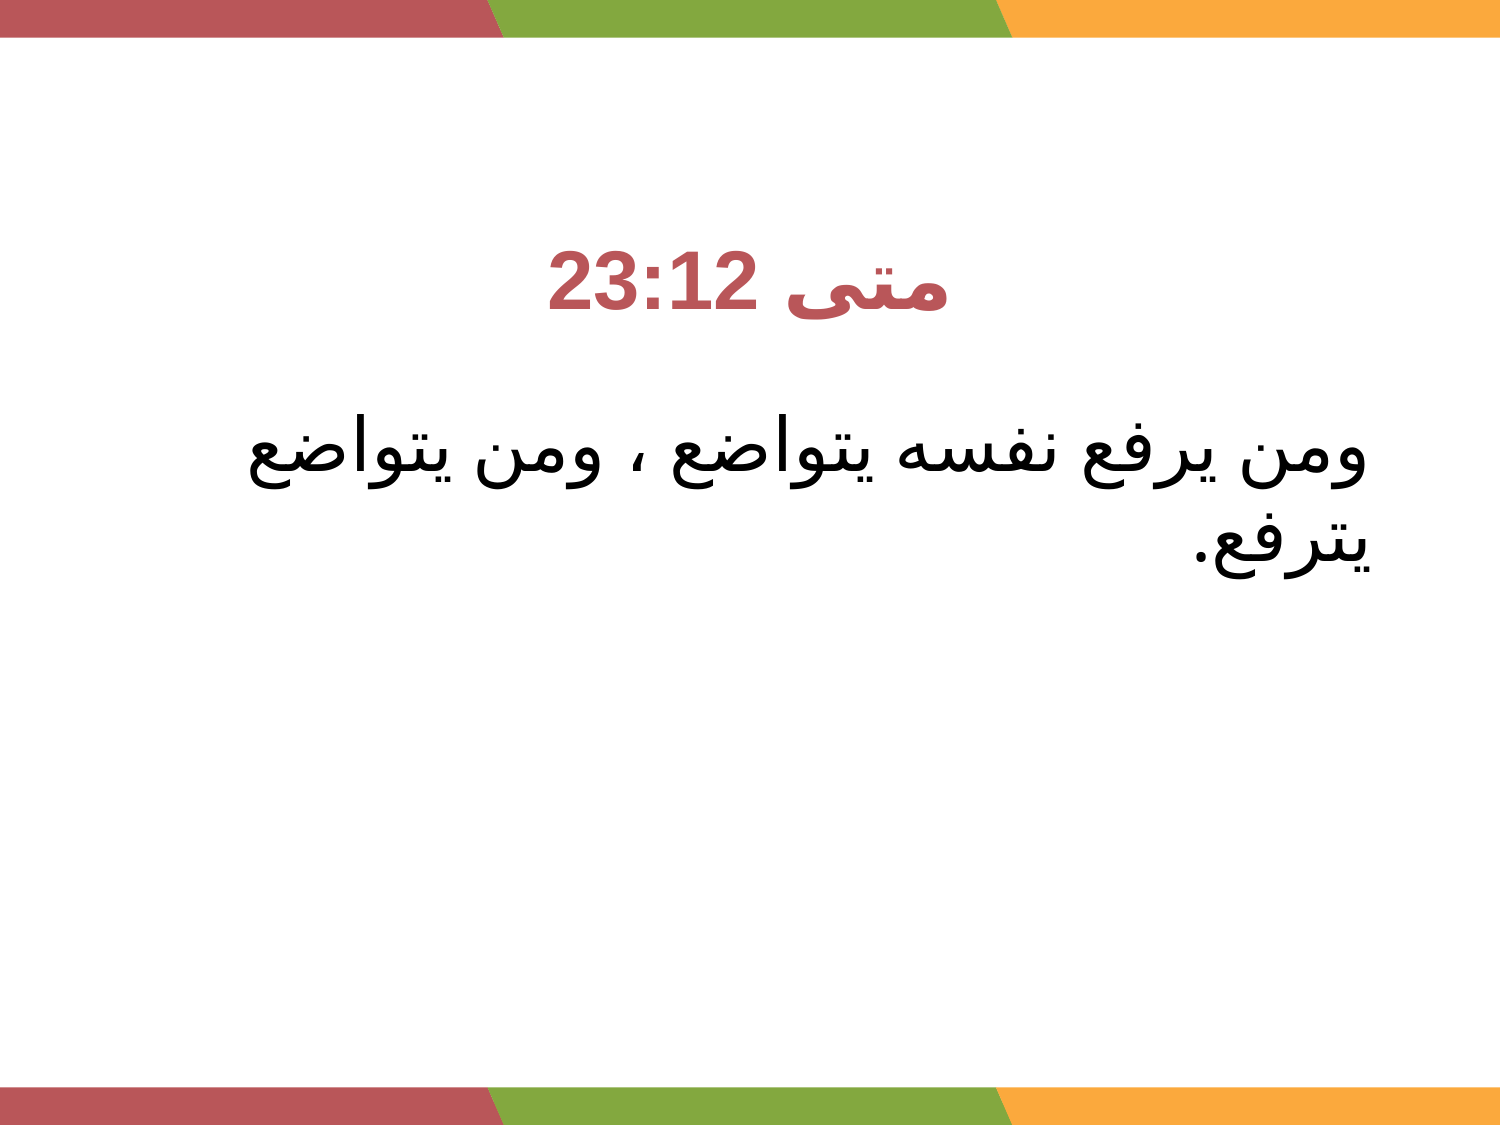

متى 23:12
ومن يرفع نفسه يتواضع ، ومن يتواضع يترفع.